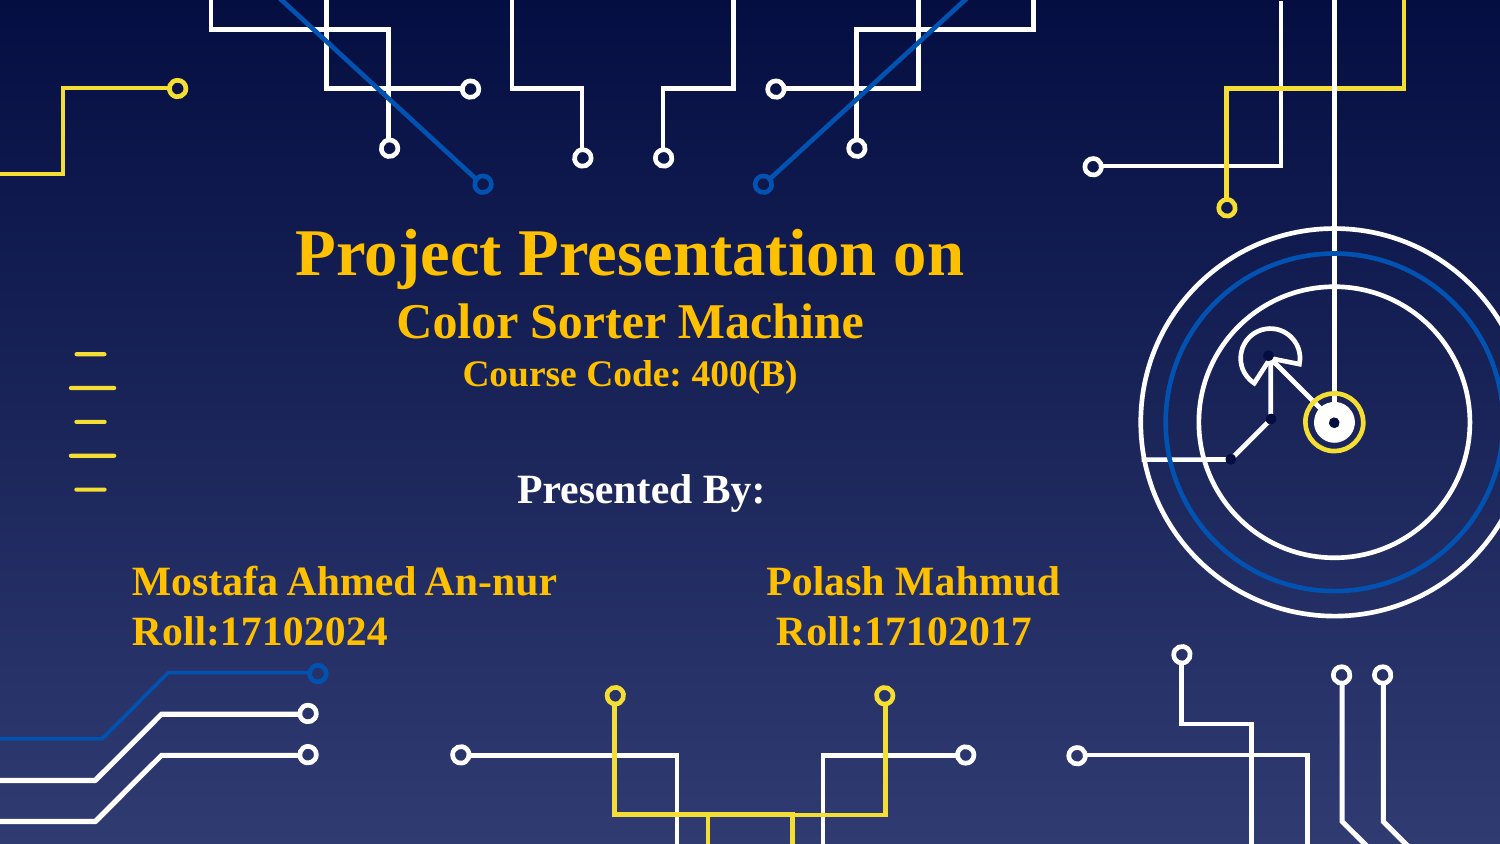

# Project Presentation on Color Sorter Machine Course Code: 400(B)
Presented By:

Mostafa Ahmed An-nur                    Polash Mahmud
Roll:17102024                                     Roll:17102017